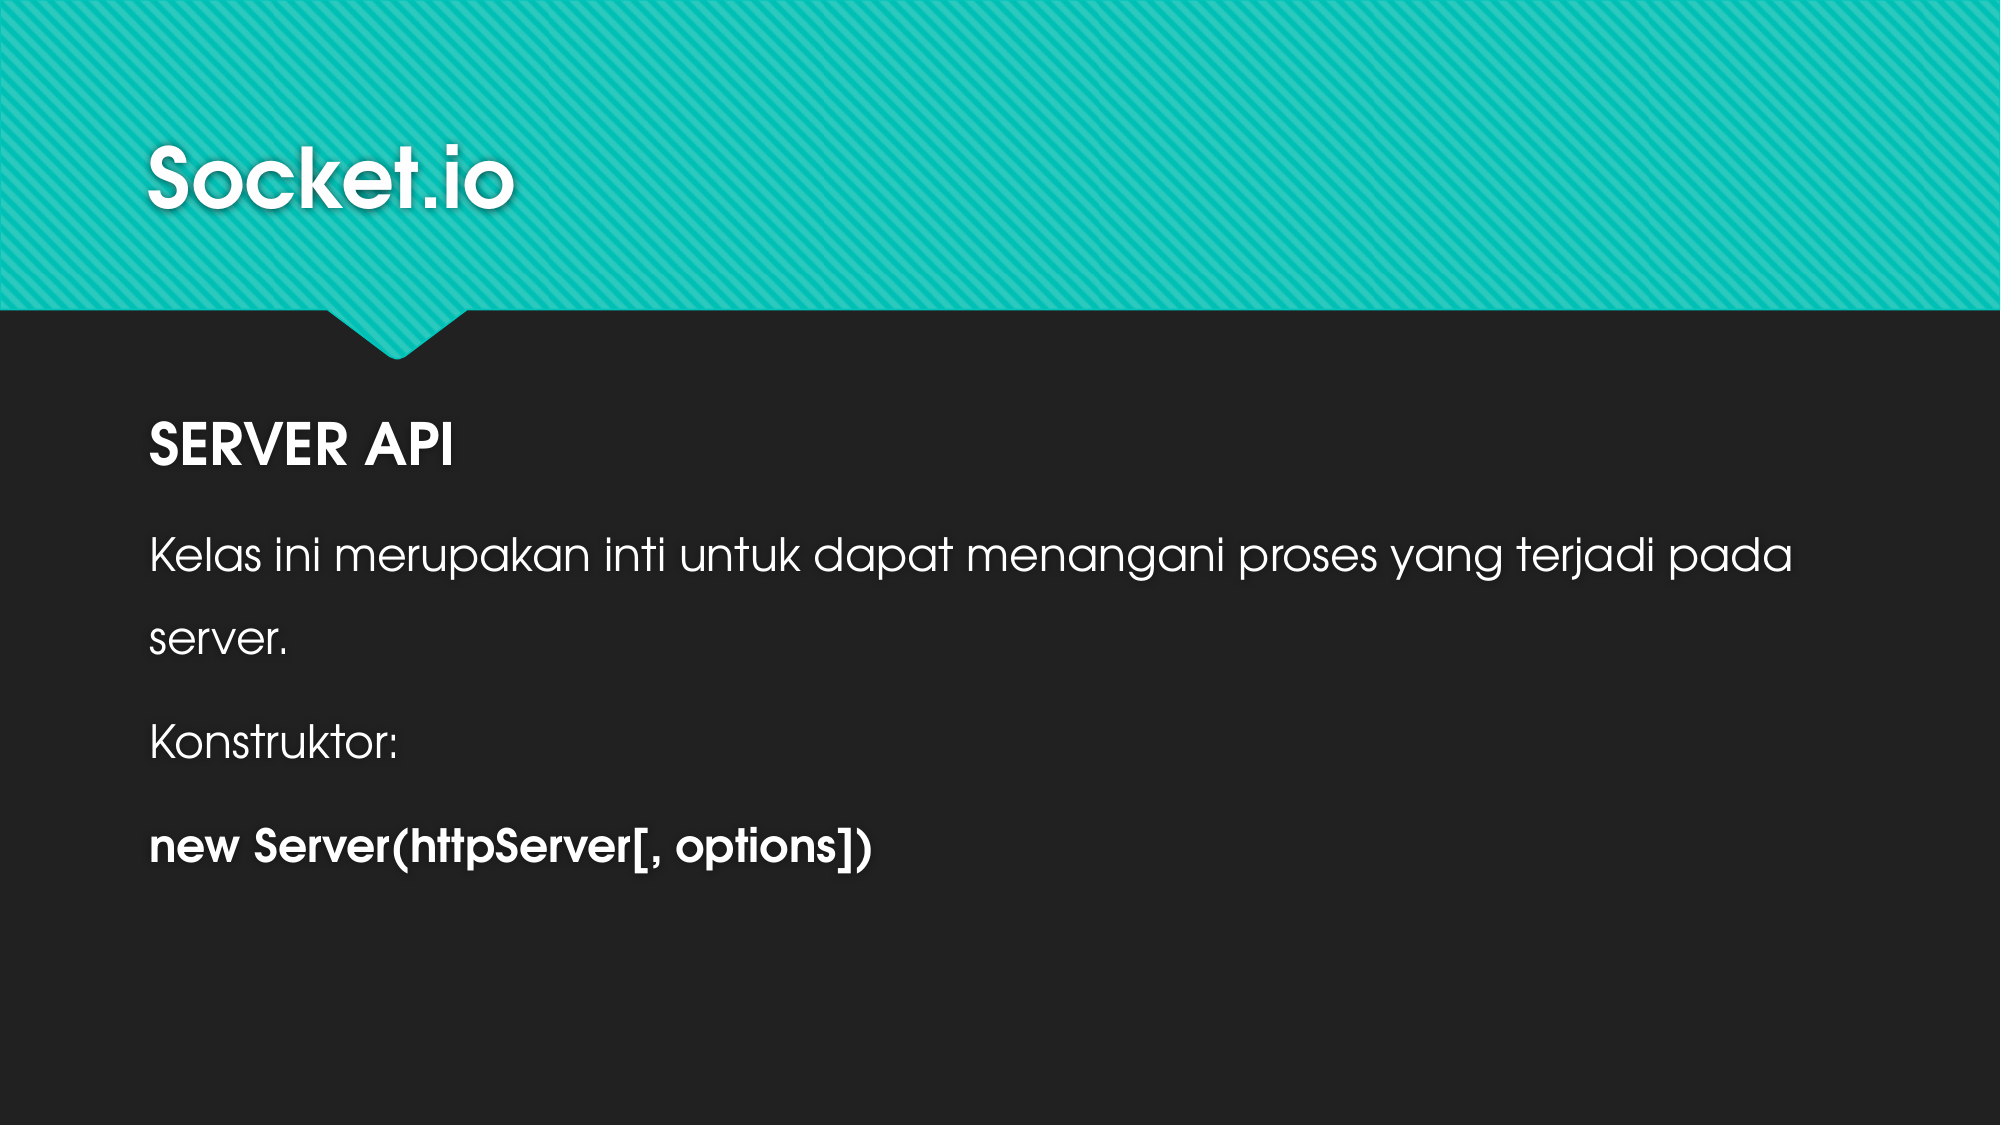

# Socket.io
SERVER API
Kelas ini merupakan inti untuk dapat menangani proses yang terjadi pada server.
Konstruktor:
new Server(httpServer[, options])